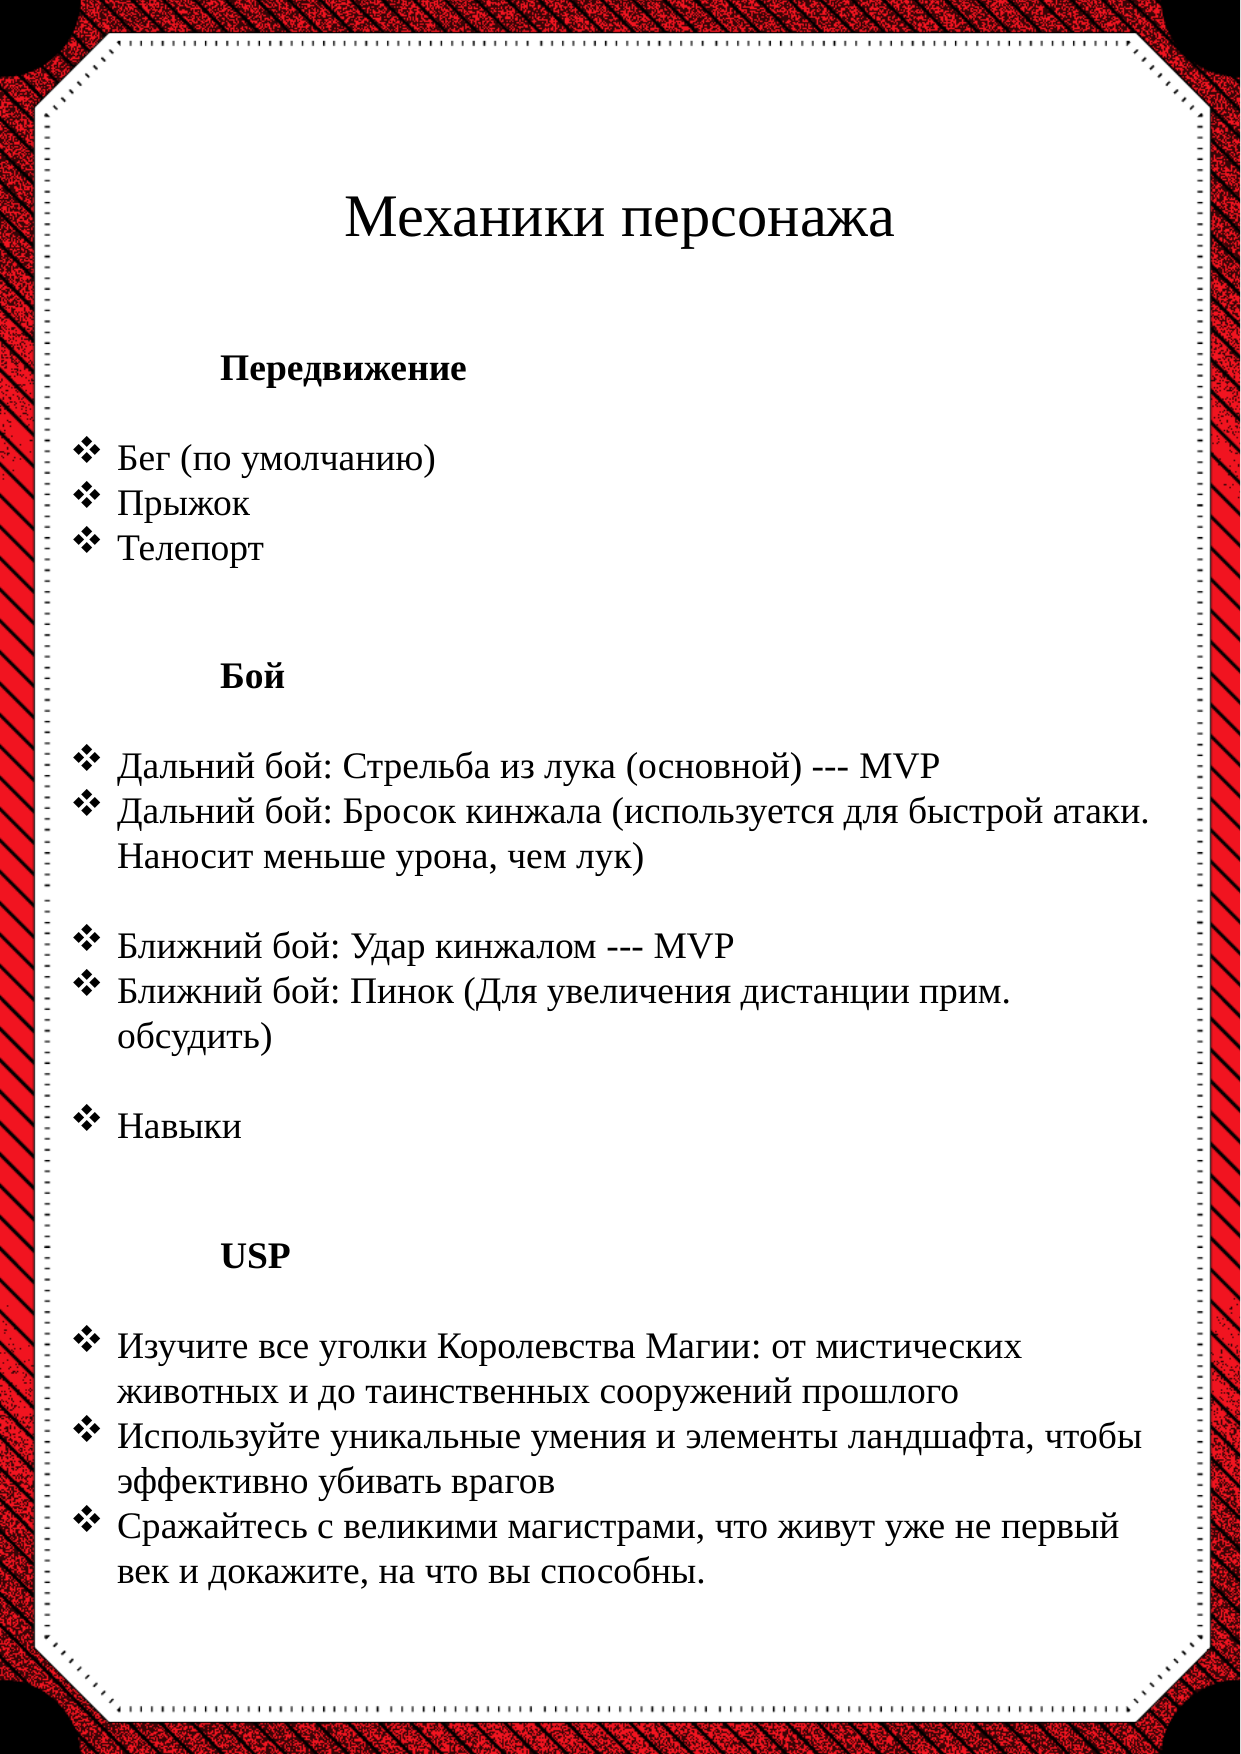

# Механики персонажа
	Передвижение

Бег (по умолчанию)
Прыжок
Телепорт
	Бой

Дальний бой: Стрельба из лука (основной) --- MVP
Дальний бой: Бросок кинжала (используется для быстрой атаки. Наносит меньше урона, чем лук)

Ближний бой: Удар кинжалом --- MVP
Ближний бой: Пинок (Для увеличения дистанции прим. обсудить)

Навыки
	USP

Изучите все уголки Королевства Магии: от мистических животных и до таинственных сооружений прошлого
Используйте уникальные умения и элементы ландшафта, чтобы эффективно убивать врагов
Сражайтесь с великими магистрами, что живут уже не первый век и докажите, на что вы способны.